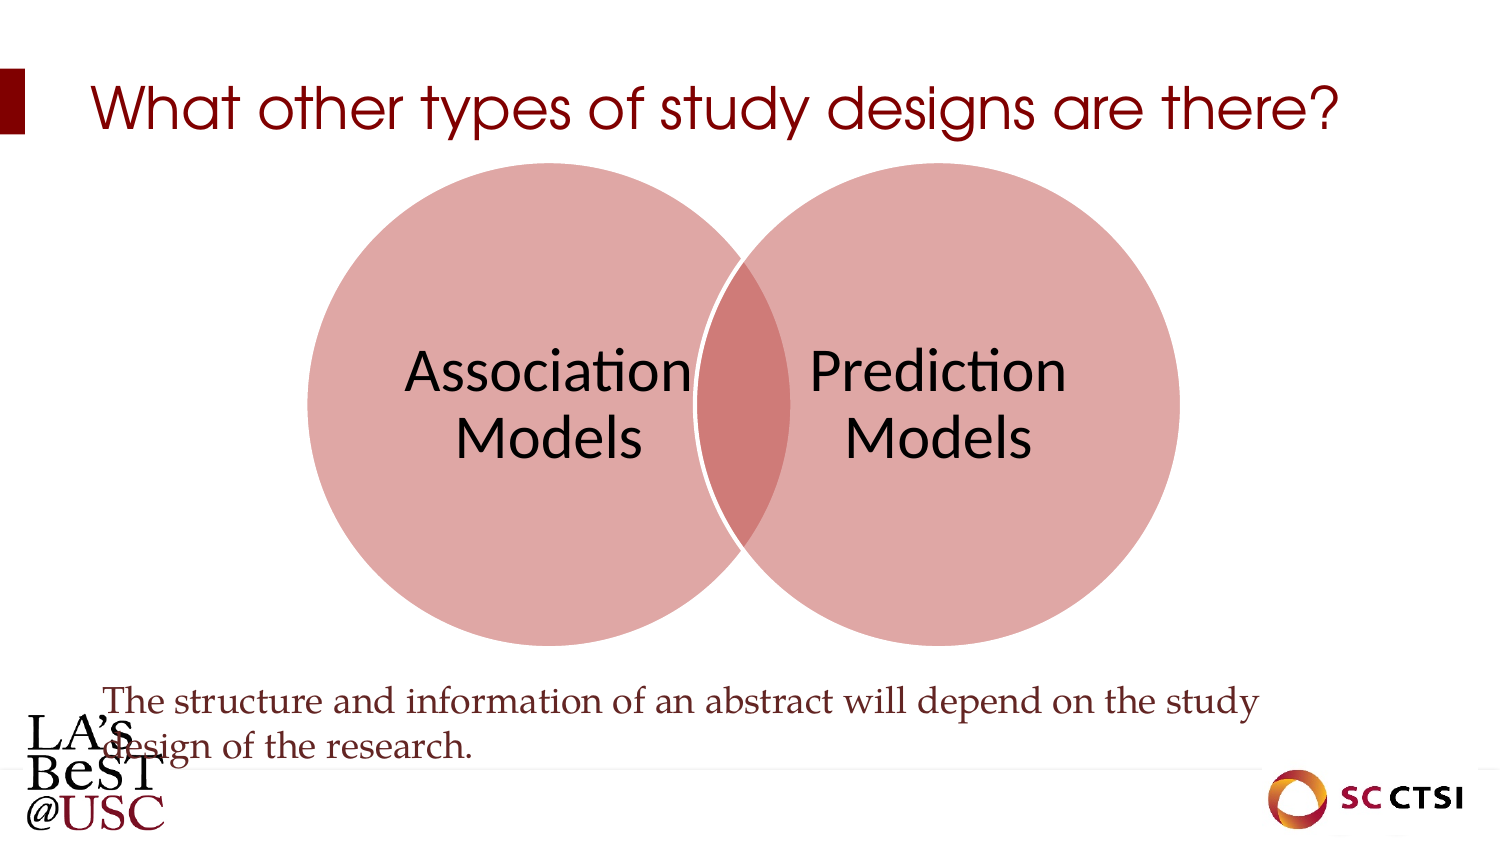

# What other types of study designs are there?
Association Models
Prediction Models
The structure and information of an abstract will depend on the study design of the research.